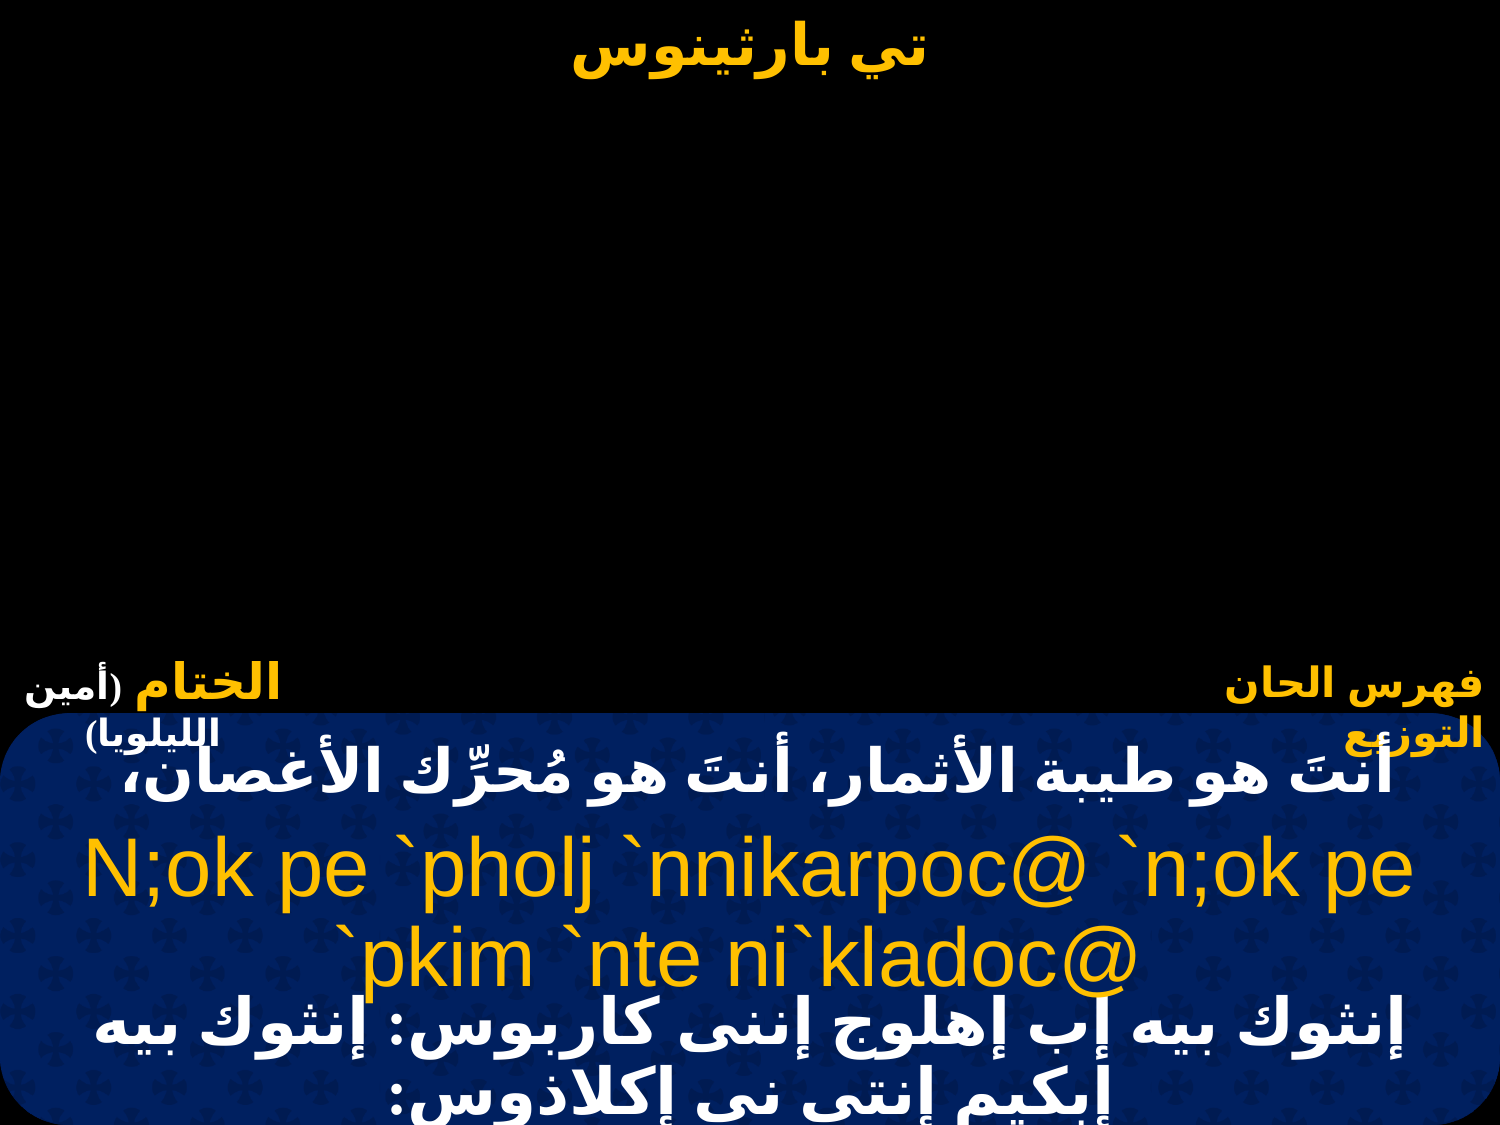

# أنتَ هو طيبة الأثمار، أنتَ هو مُحرِّك الأغصان،
N;ok pe `pholj `nnikarpoc@ `n;ok pe `pkim `nte ni`kladoc@
إنثوك بيه إب إهلوج إننى كاربوس: إنثوك بيه إبكيم إنتى نى إكلاذوس: